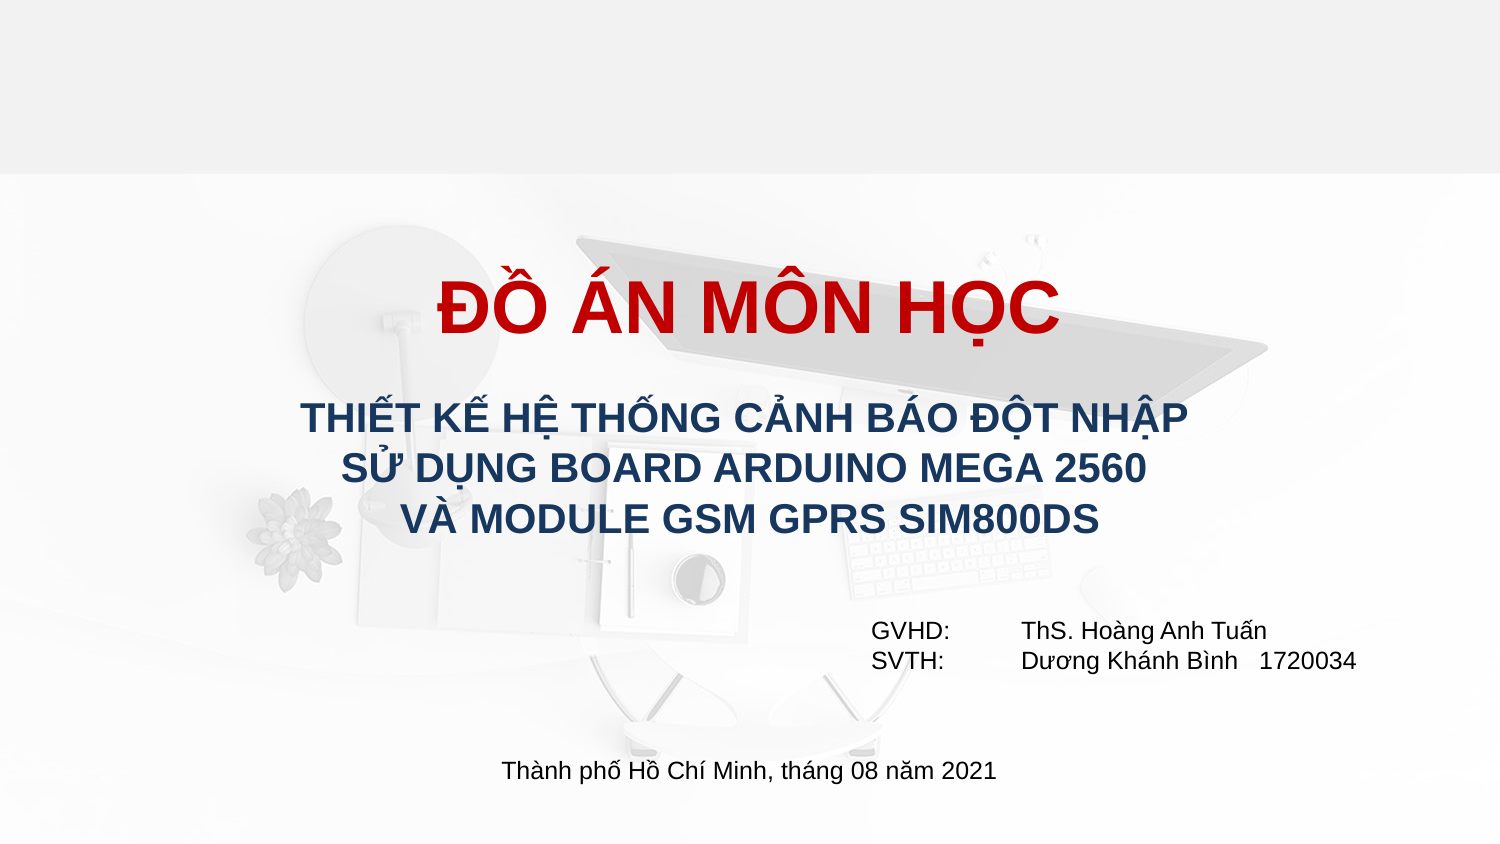

ĐỒ ÁN MÔN HỌC
THIẾT KẾ HỆ THỐNG CẢNH BÁO ĐỘT NHẬP
SỬ DỤNG BOARD ARDUINO MEGA 2560
VÀ MODULE GSM GPRS SIM800DS
GVHD: 	ThS. Hoàng Anh Tuấn
SVTH:	Dương Khánh Bình   1720034
Thành phố Hồ Chí Minh, tháng 08 năm 2021